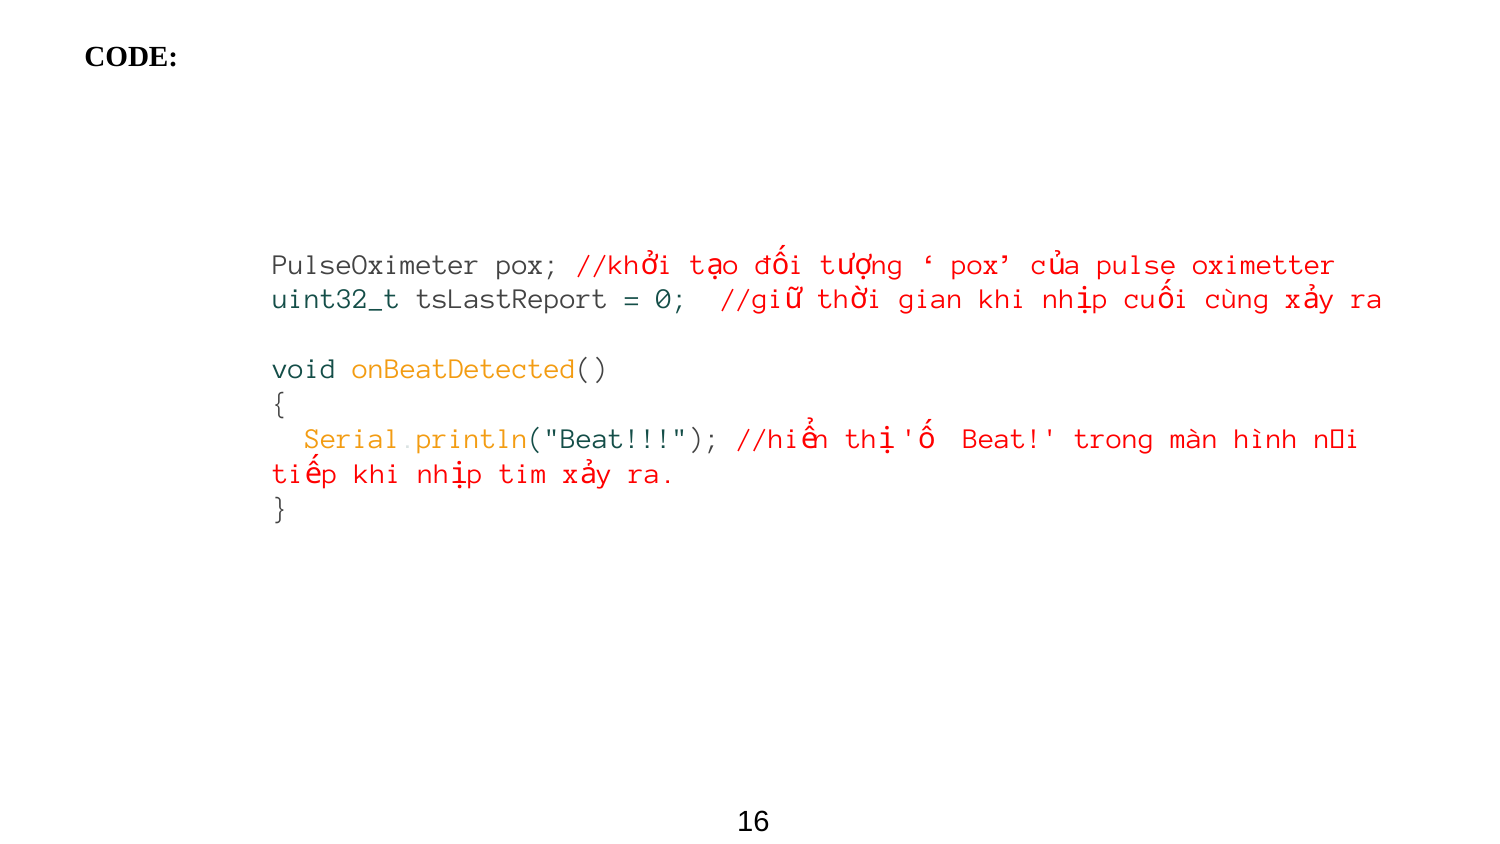

CODE:
PulseOximeter pox; //khởi tạo đối tượng ‘ pox’ của pulse oximetter
uint32_t tsLastReport = 0;  //giữ thời gian khi nhịp cuối cùng xảy ra
void onBeatDetected()
{
  Serial.println("Beat!!!"); //hiển thị '♥ Beat!' trong màn hình nối tiếp khi nhịp tim xảy ra.
}

16